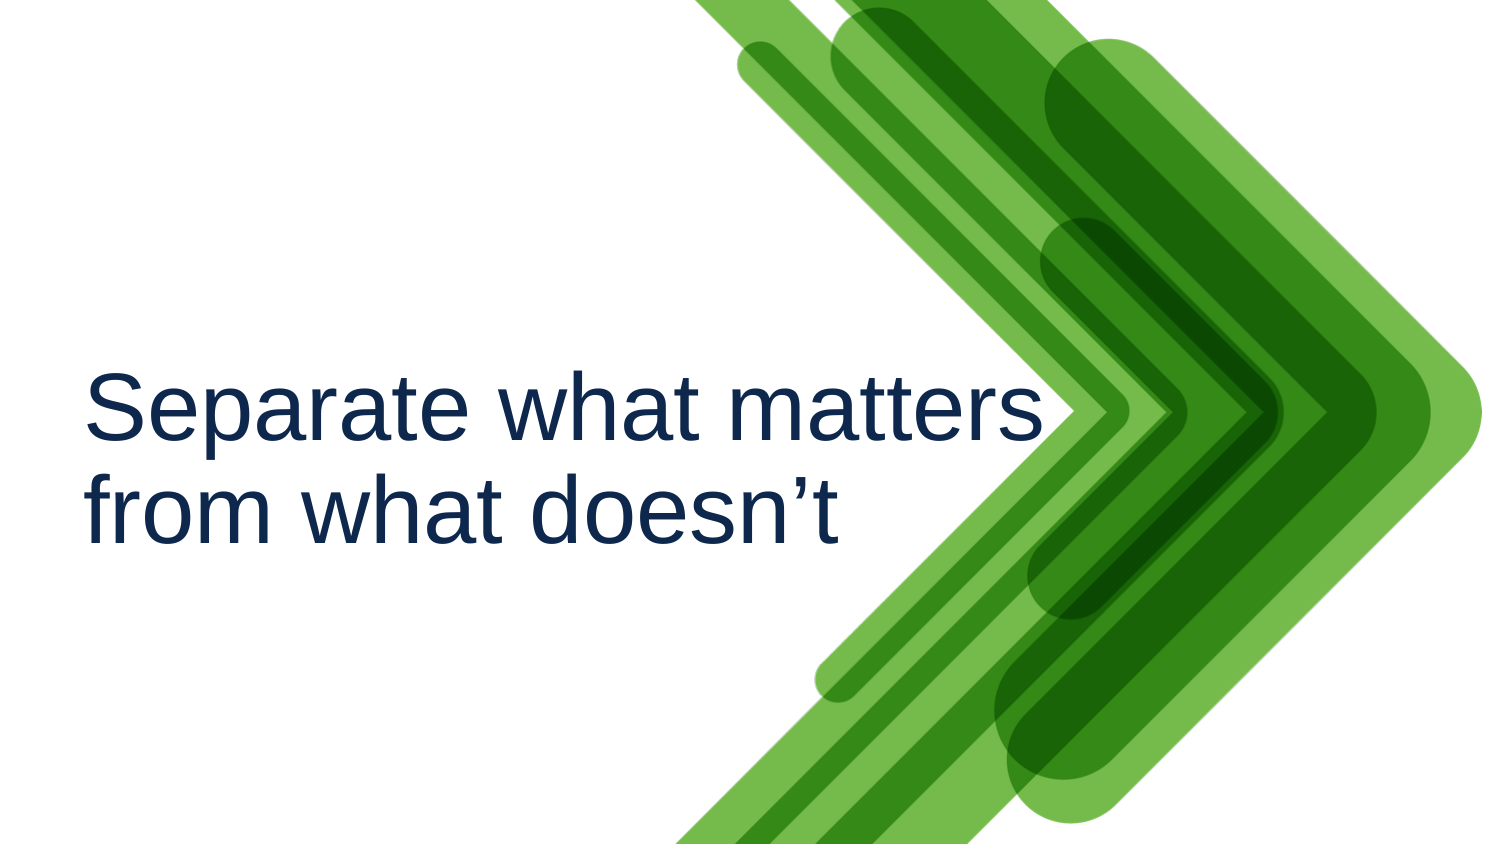

# Separate what matters from what doesn’t